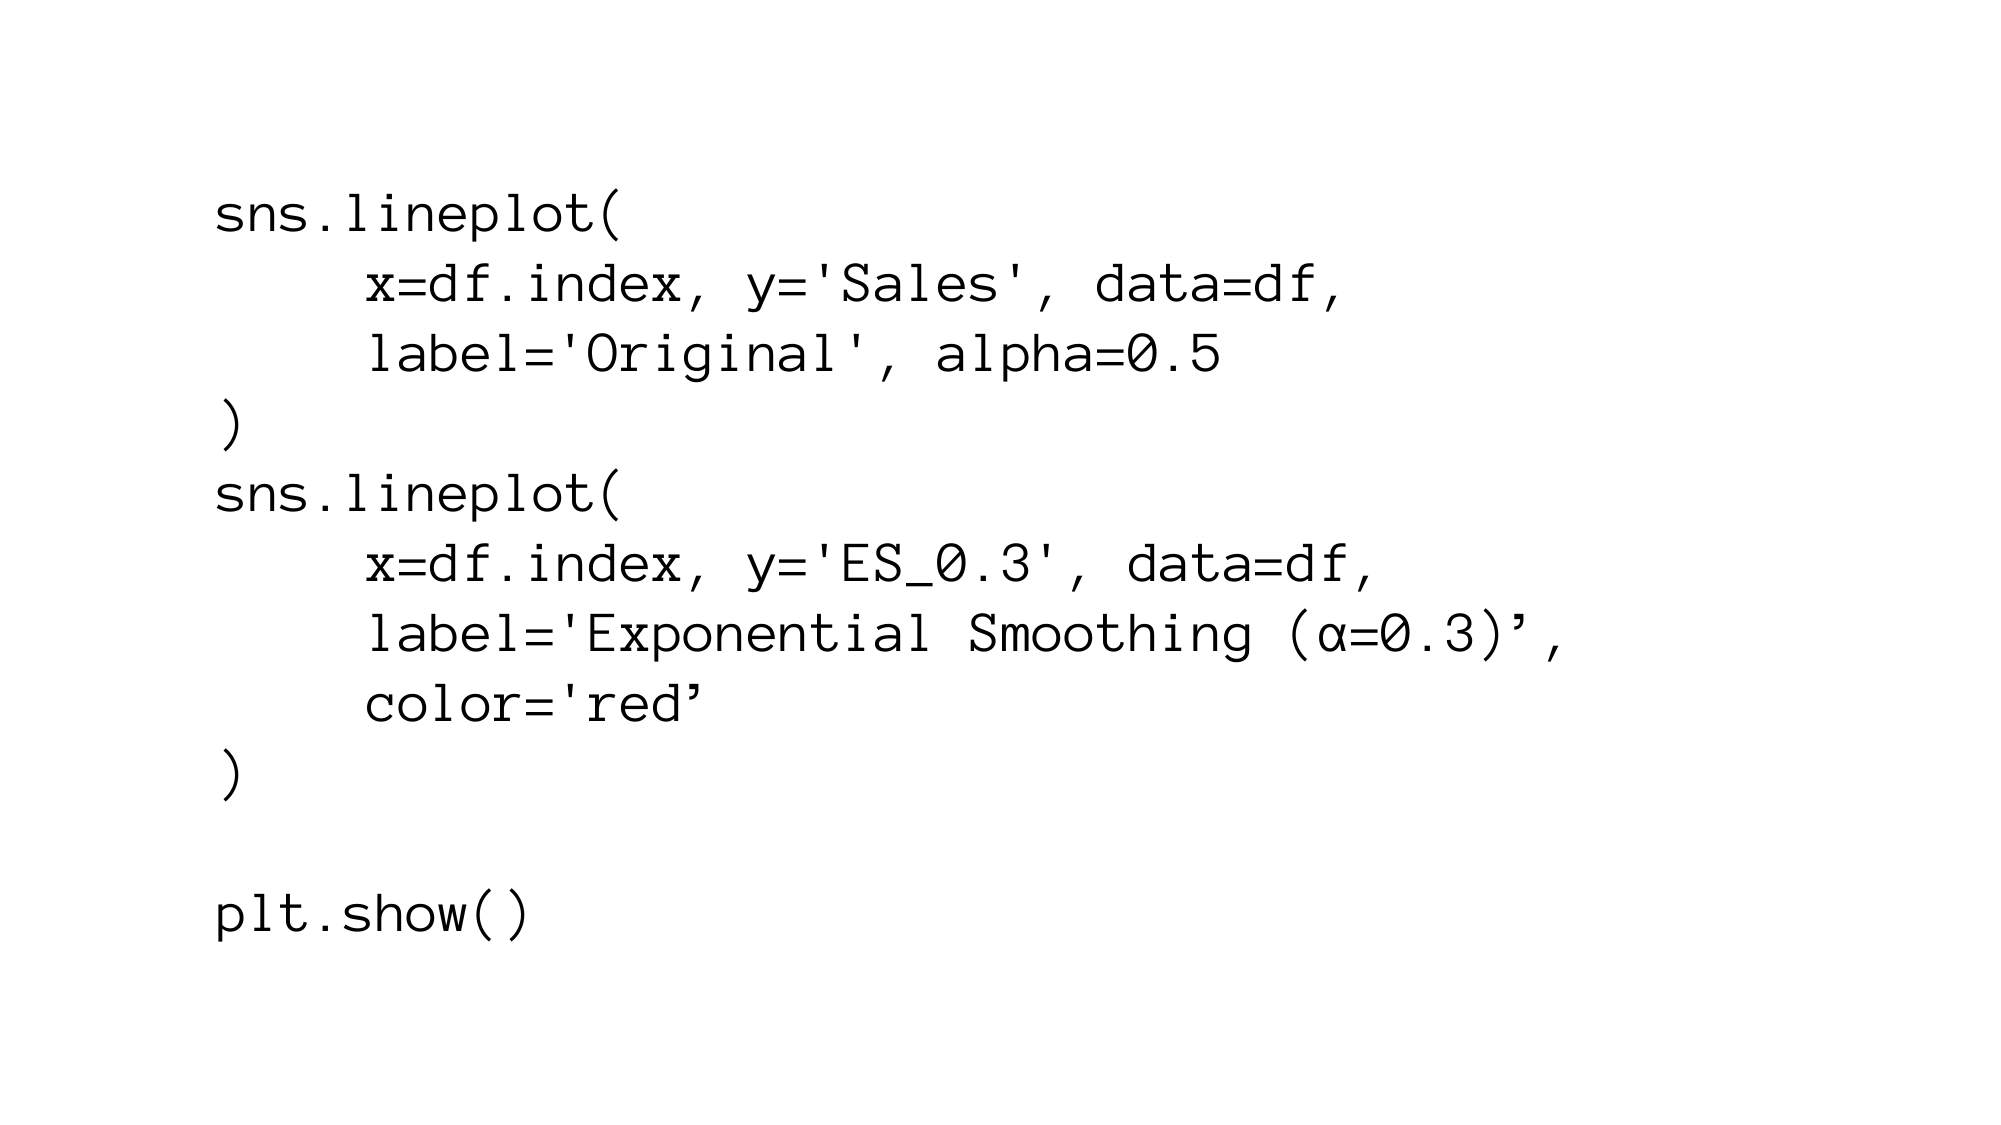

sns.lineplot(
	x=df.index, y='Sales', data=df,
	label='Original', alpha=0.5
)
sns.lineplot(
	x=df.index, y='ES_0.3', data=df,
	label='Exponential Smoothing (α=0.3)’,
	color='red’
)

plt.show()